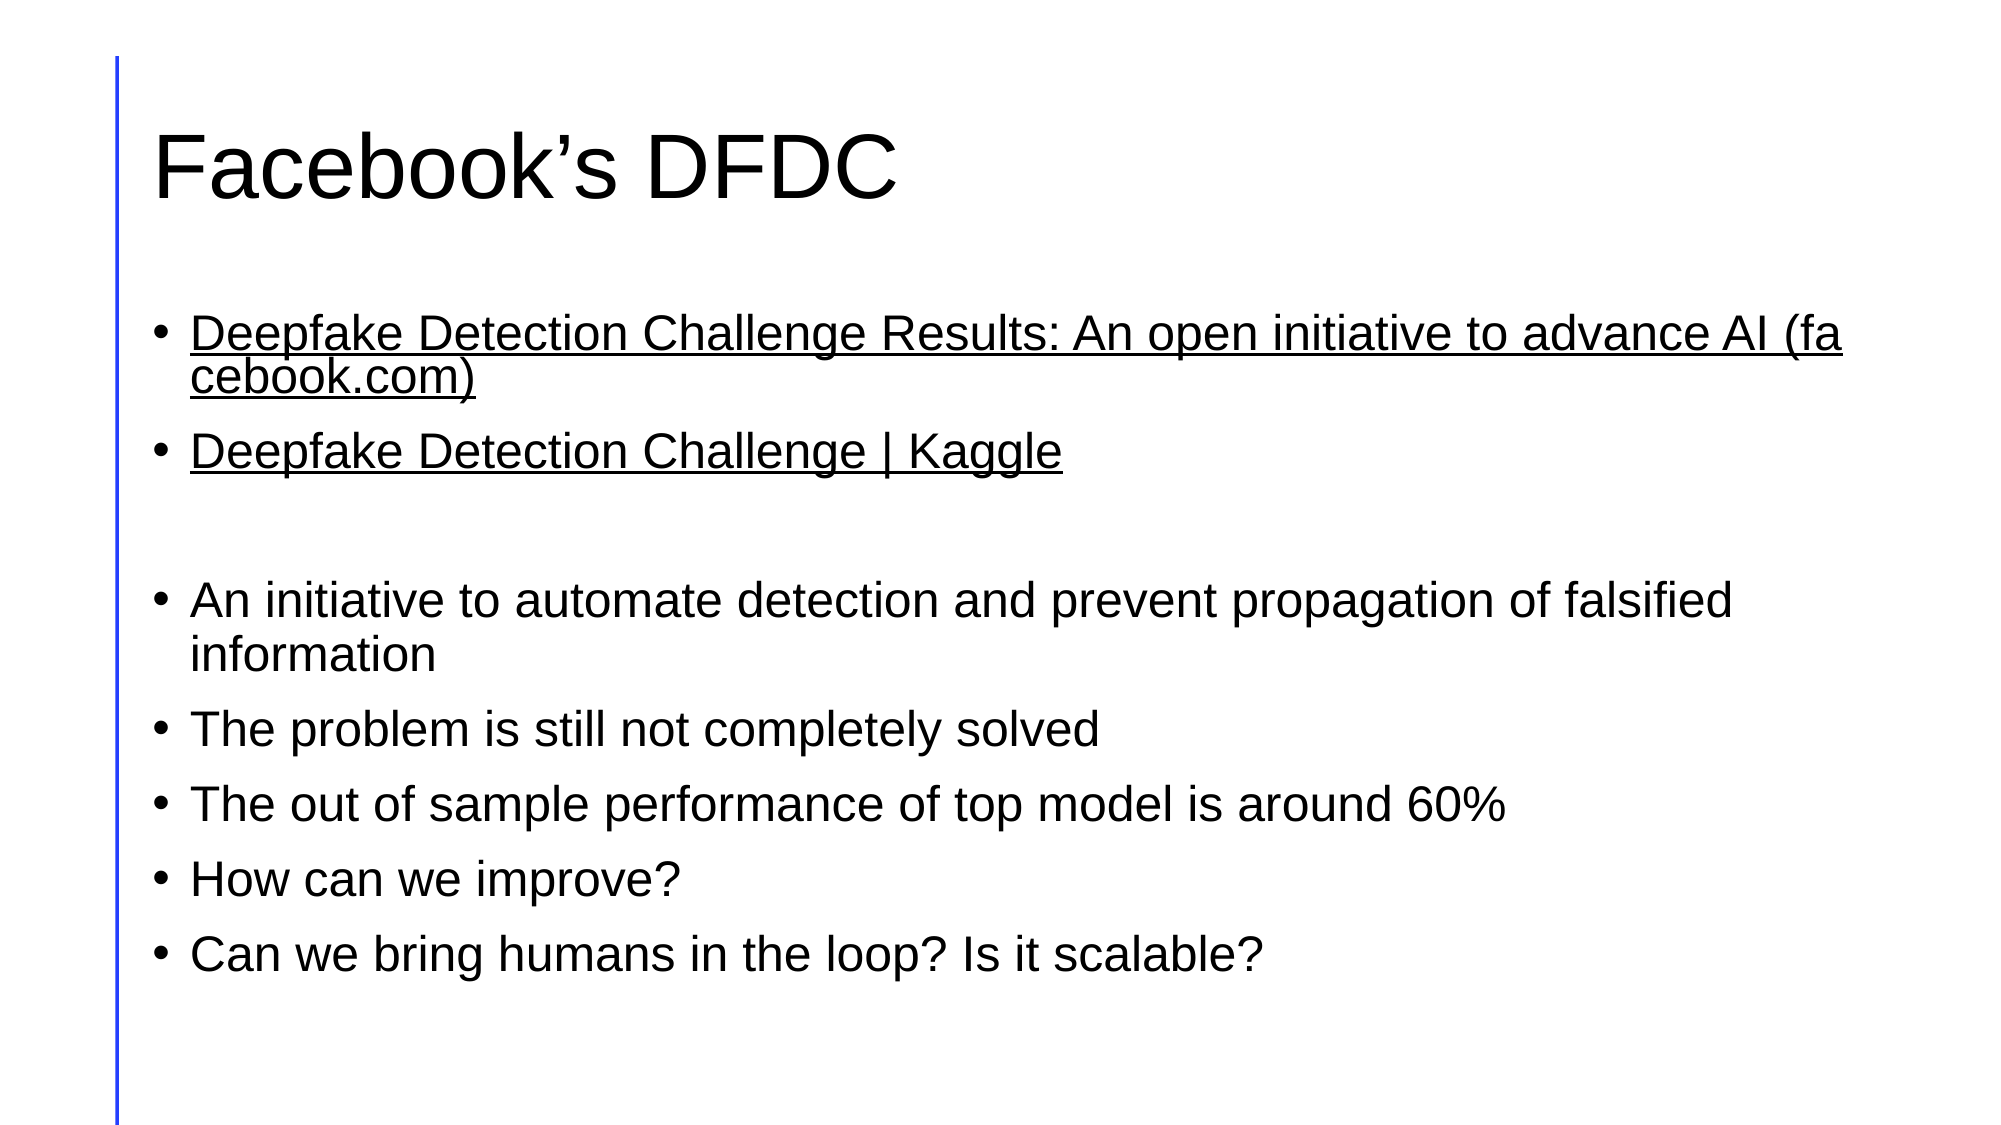

# Facebook’s DFDC
Deepfake Detection Challenge Results: An open initiative to advance AI (facebook.com)
Deepfake Detection Challenge | Kaggle

An initiative to automate detection and prevent propagation of falsified information
The problem is still not completely solved
The out of sample performance of top model is around 60%
How can we improve?
Can we bring humans in the loop? Is it scalable?